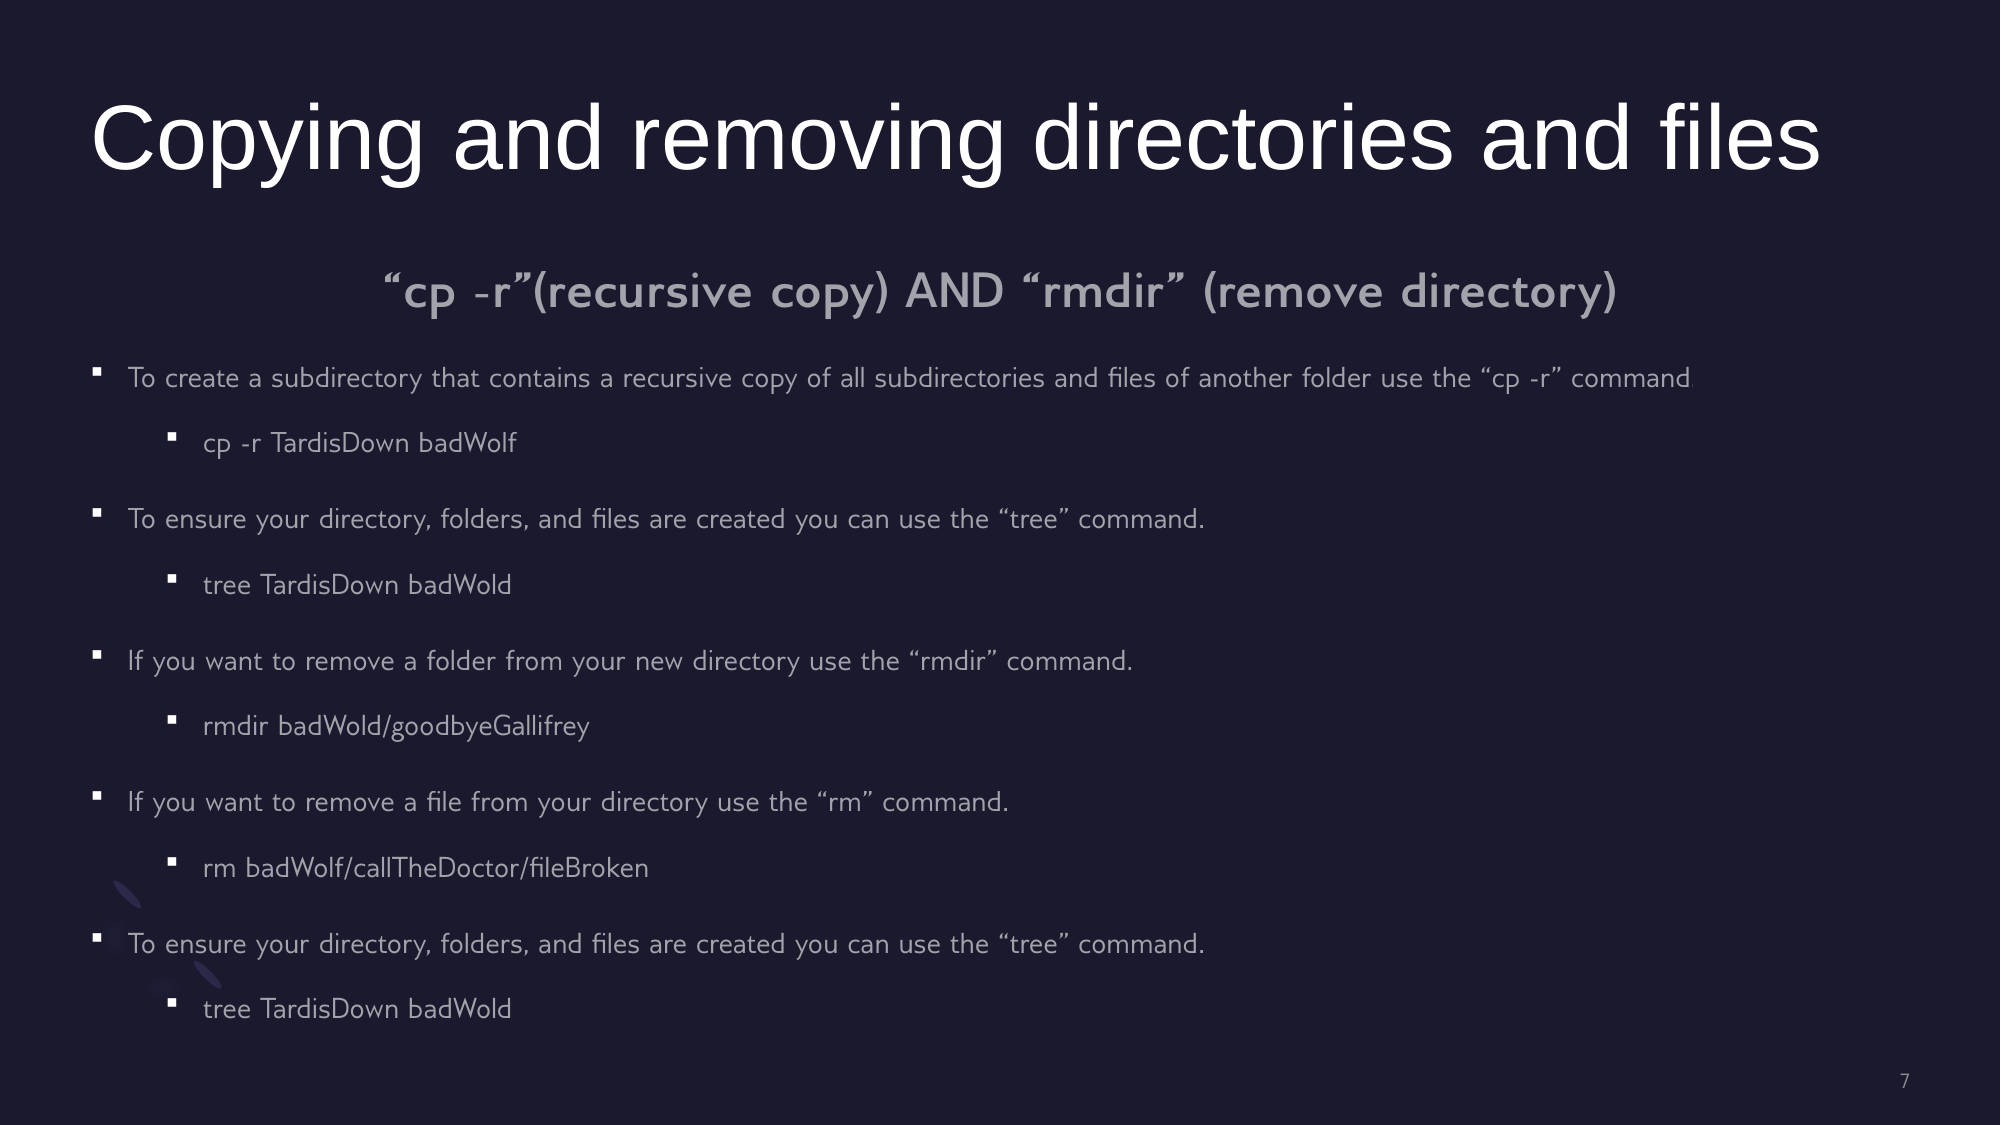

# Copying and removing directories and files
“cp -r”(recursive copy) AND “rmdir” (remove directory)
To create a subdirectory that contains a recursive copy of all subdirectories and files of another folder use the “cp -r” command.
cp -r TardisDown badWolf
To ensure your directory, folders, and files are created you can use the “tree” command.
tree TardisDown badWold
If you want to remove a folder from your new directory use the “rmdir” command.
rmdir badWold/goodbyeGallifrey
If you want to remove a file from your directory use the “rm” command.
rm badWolf/callTheDoctor/fileBroken
To ensure your directory, folders, and files are created you can use the “tree” command.
tree TardisDown badWold
7